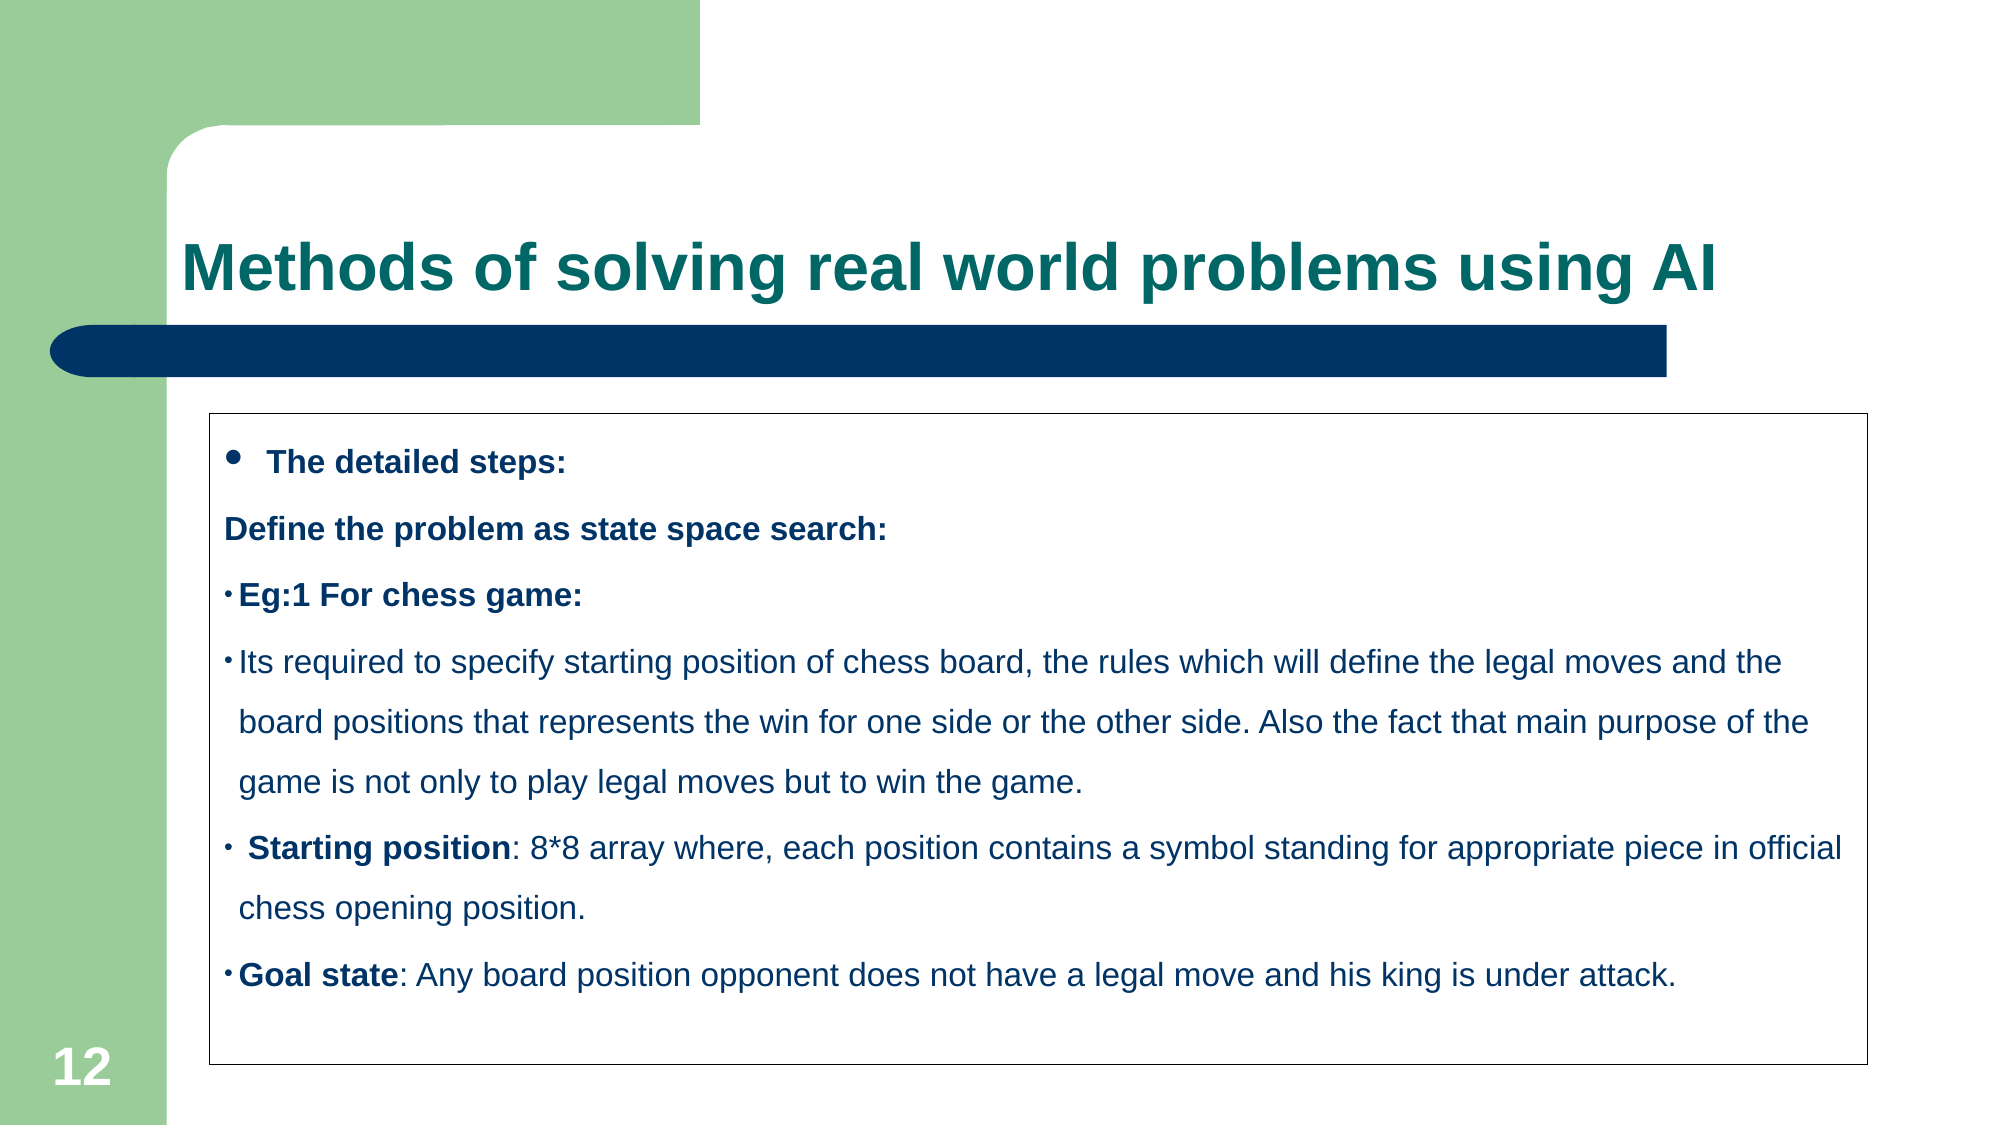

# Methods of solving real world problems using AI
The detailed steps:
Define the problem as state space search:
Eg:1 For chess game:
Its required to specify starting position of chess board, the rules which will define the legal moves and the board positions that represents the win for one side or the other side. Also the fact that main purpose of the game is not only to play legal moves but to win the game.
 Starting position: 8*8 array where, each position contains a symbol standing for appropriate piece in official chess opening position.
Goal state: Any board position opponent does not have a legal move and his king is under attack.

12